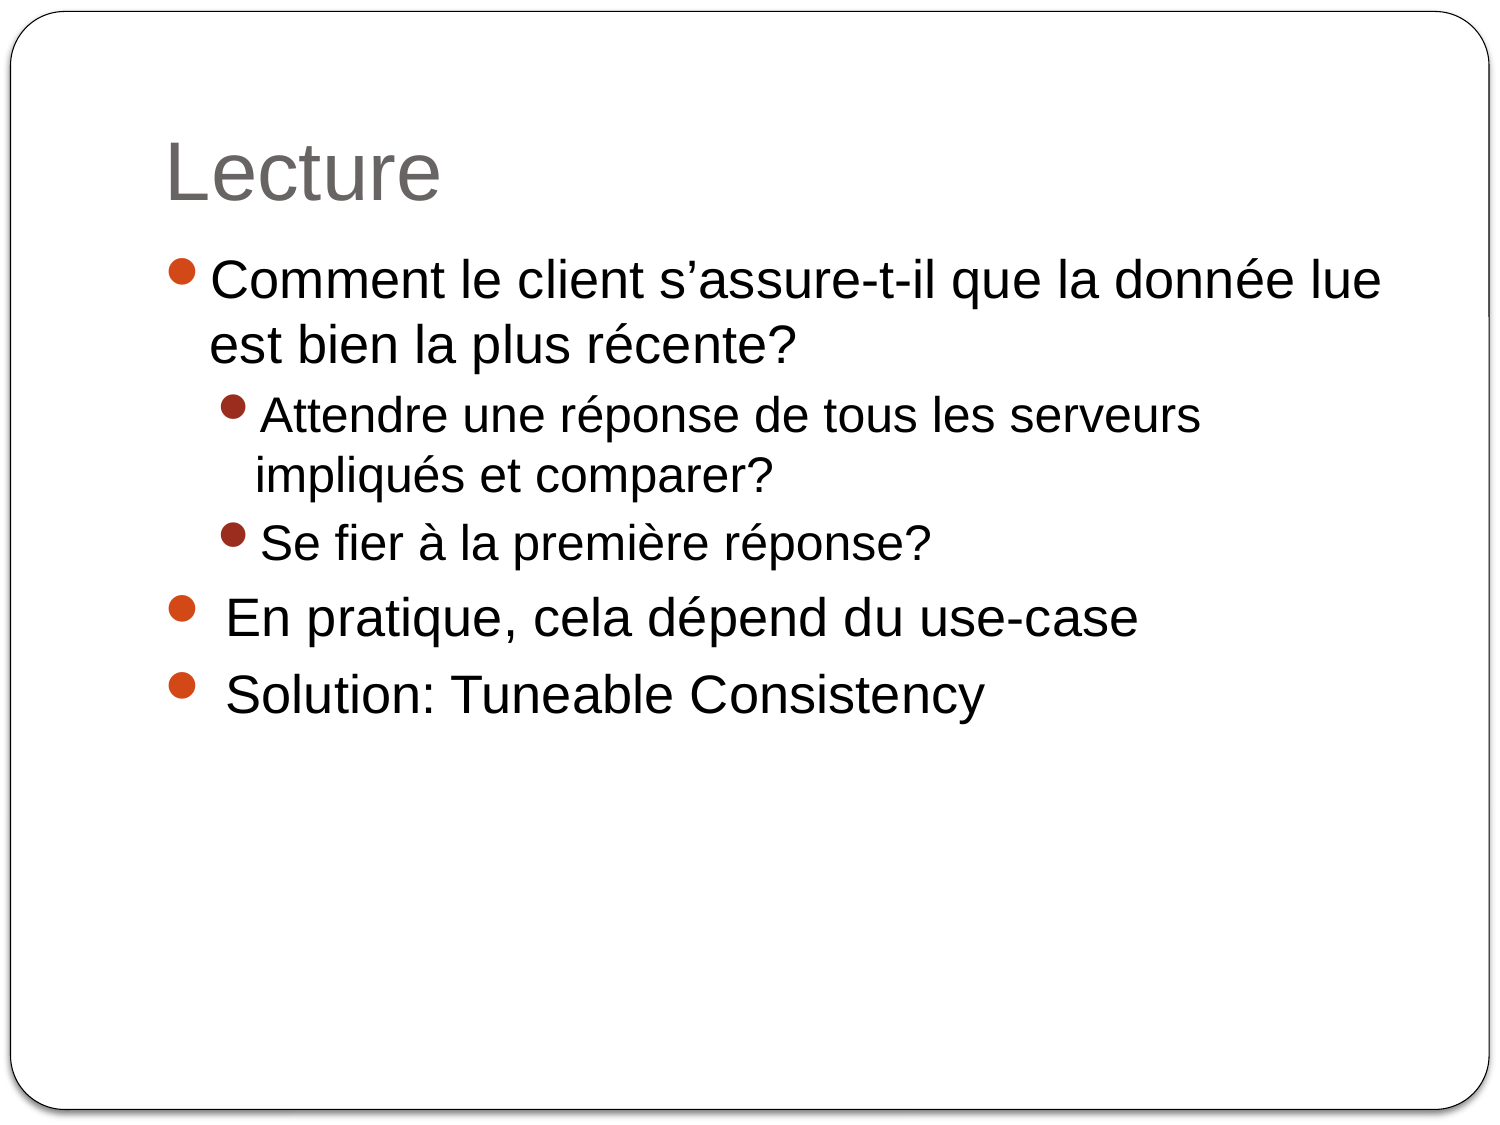

# Lecture
Comment le client s’assure-t-il que la donnée lue est bien la plus récente?
Attendre une réponse de tous les serveurs impliqués et comparer?
Se ﬁer à la première réponse?
 En pratique, cela dépend du use-case
 Solution: Tuneable Consistency